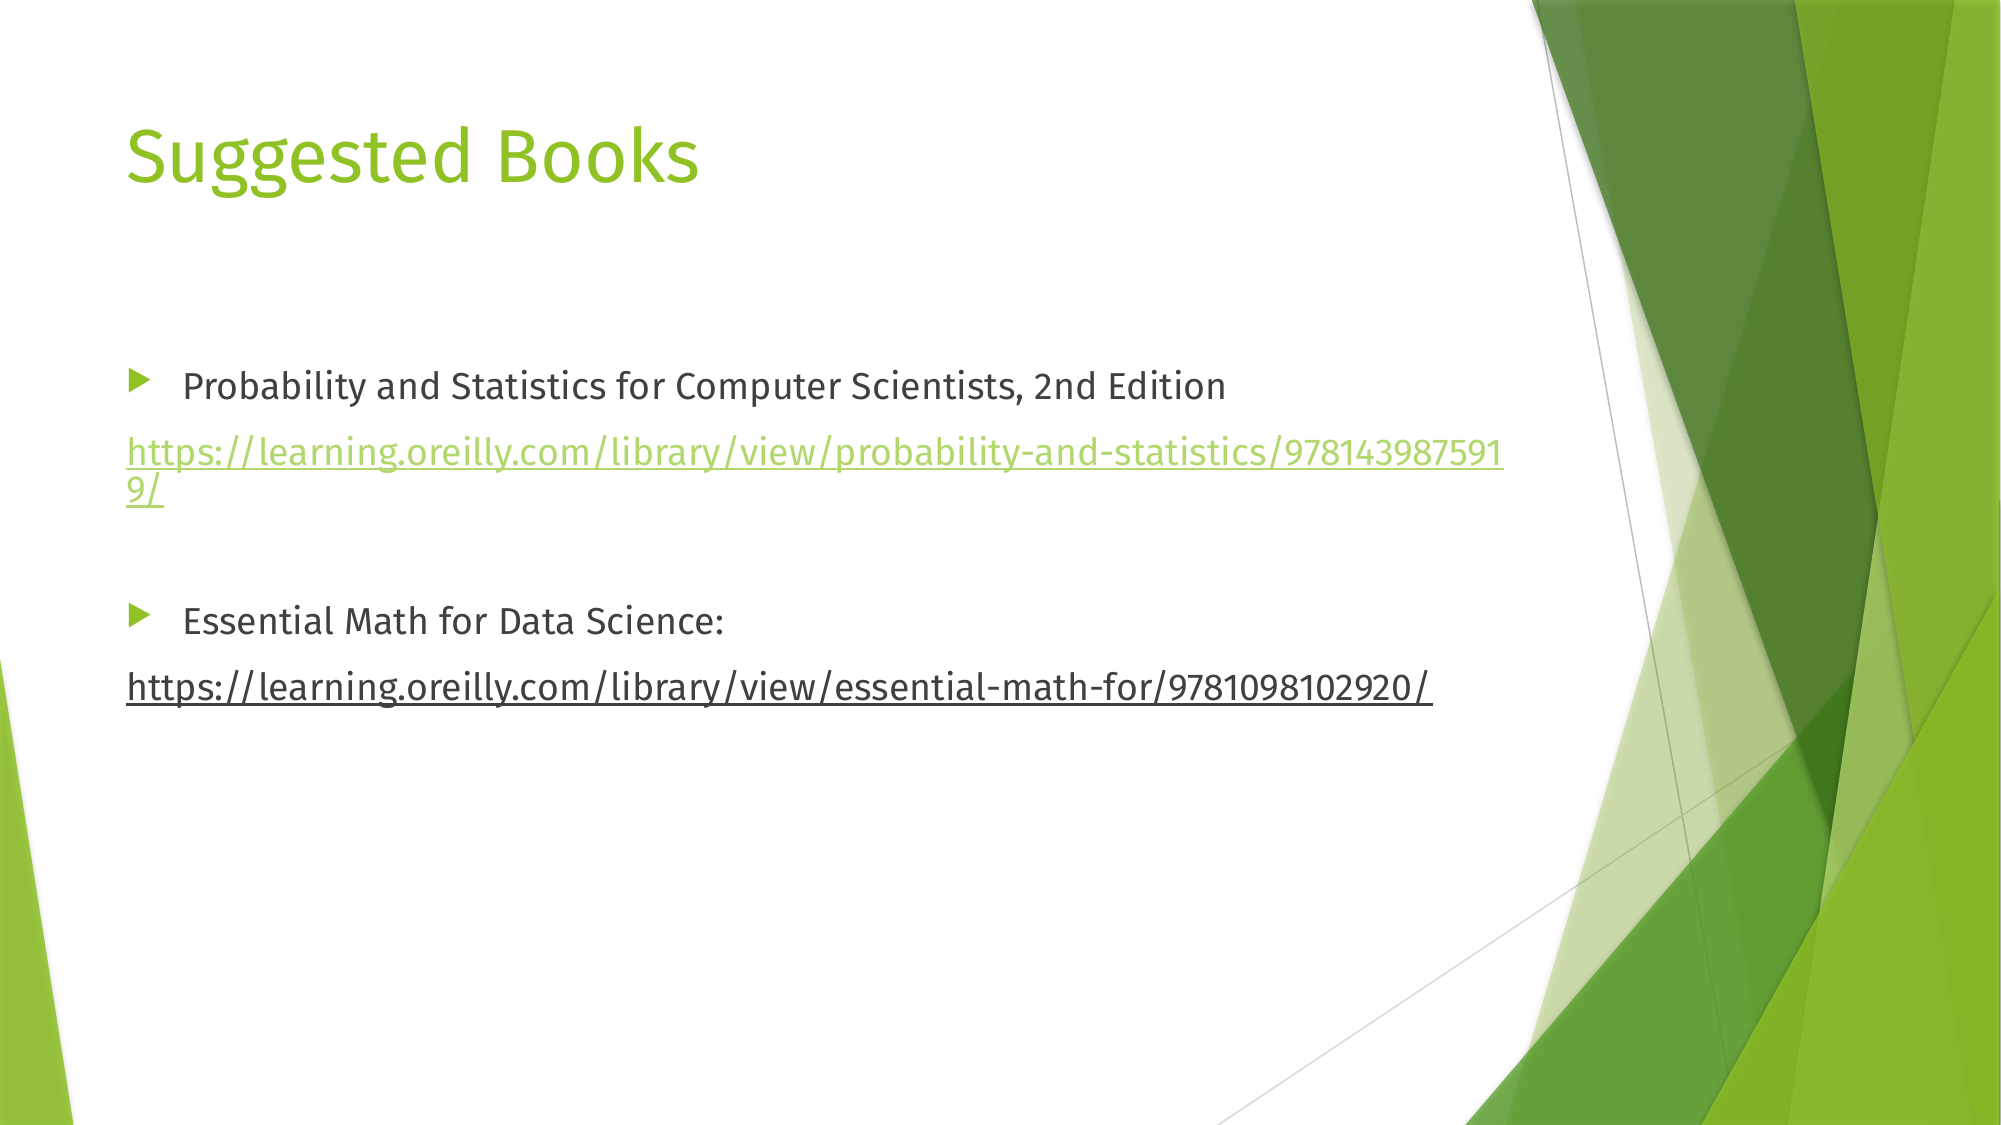

# Suggested Books
Probability and Statistics for Computer Scientists, 2nd Edition
https://learning.oreilly.com/library/view/probability-and-statistics/9781439875919/

Essential Math for Data Science:
https://learning.oreilly.com/library/view/essential-math-for/9781098102920/